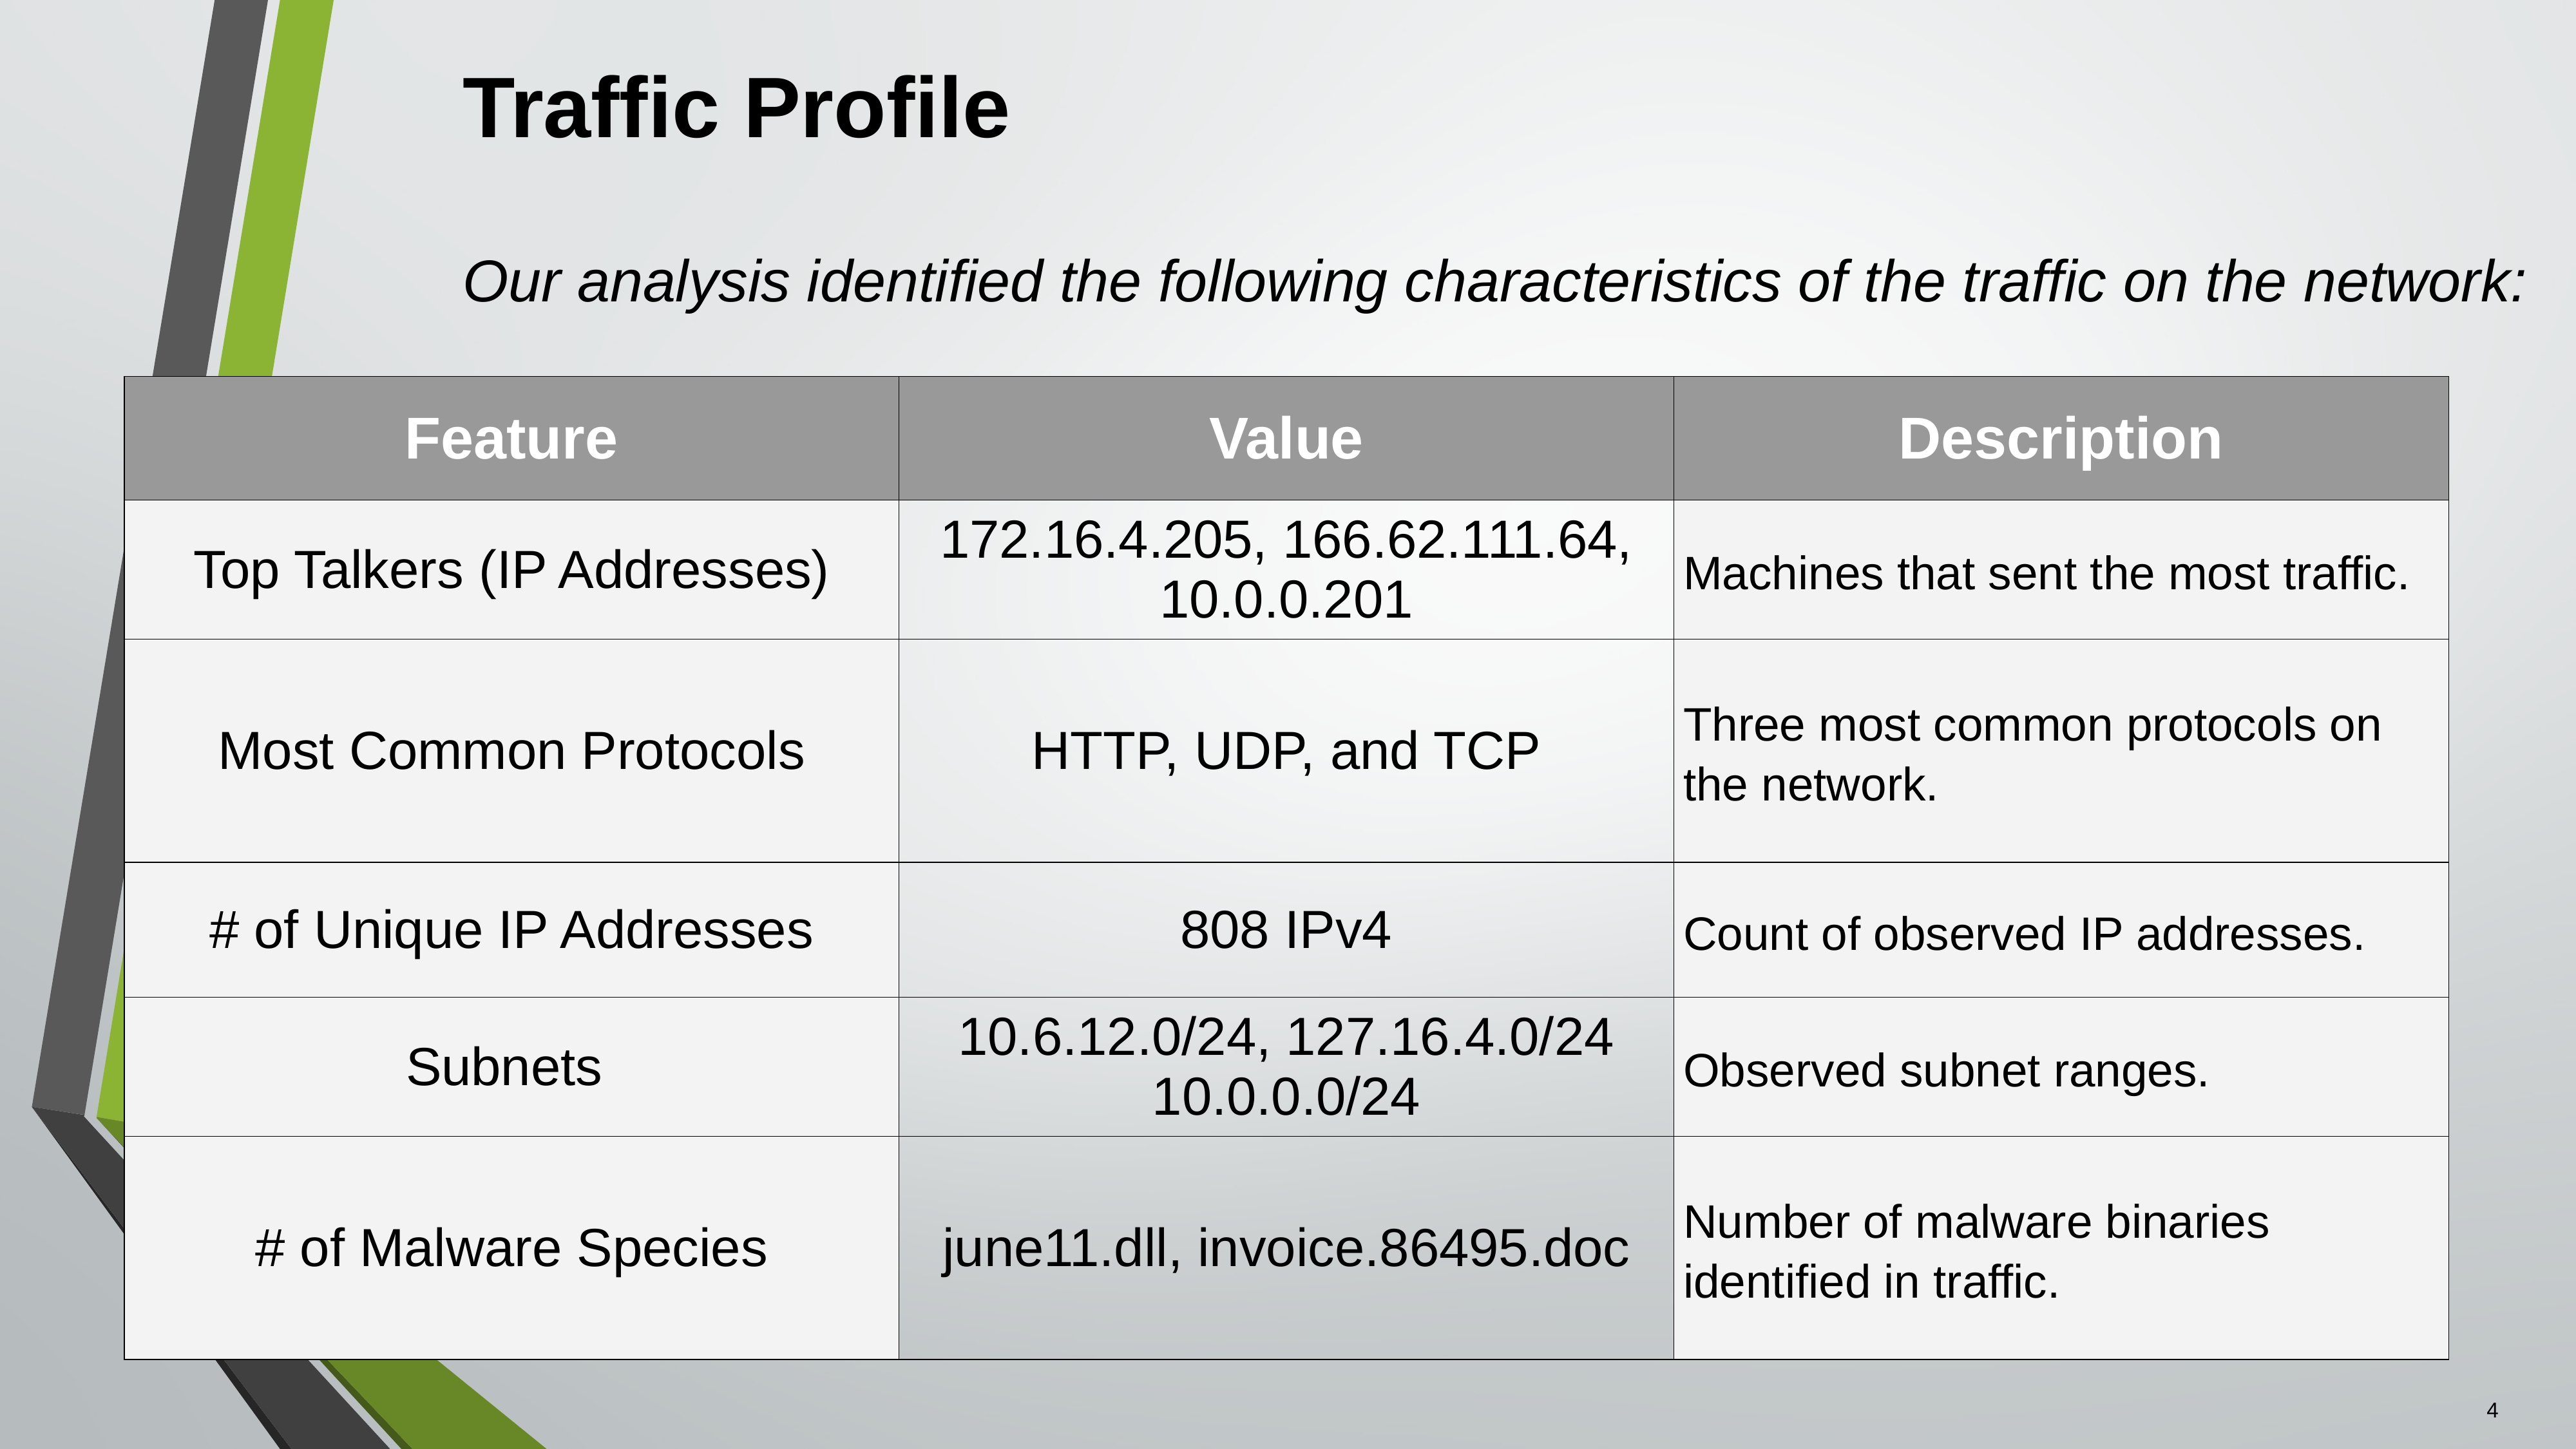

# Traffic Profile
Our analysis identified the following characteristics of the traffic on the network:
| Feature | Value | Description |
| --- | --- | --- |
| Top Talkers (IP Addresses) | 172.16.4.205, 166.62.111.64, 10.0.0.201 | Machines that sent the most traffic. |
| Most Common Protocols | HTTP, UDP, and TCP | Three most common protocols on the network. |
| # of Unique IP Addresses | 808 IPv4 | Count of observed IP addresses. |
| Subnets | 10.6.12.0/24, 127.16.4.0/24 10.0.0.0/24 | Observed subnet ranges. |
| # of Malware Species | june11.dll, invoice.86495.doc | Number of malware binaries identified in traffic. |
4